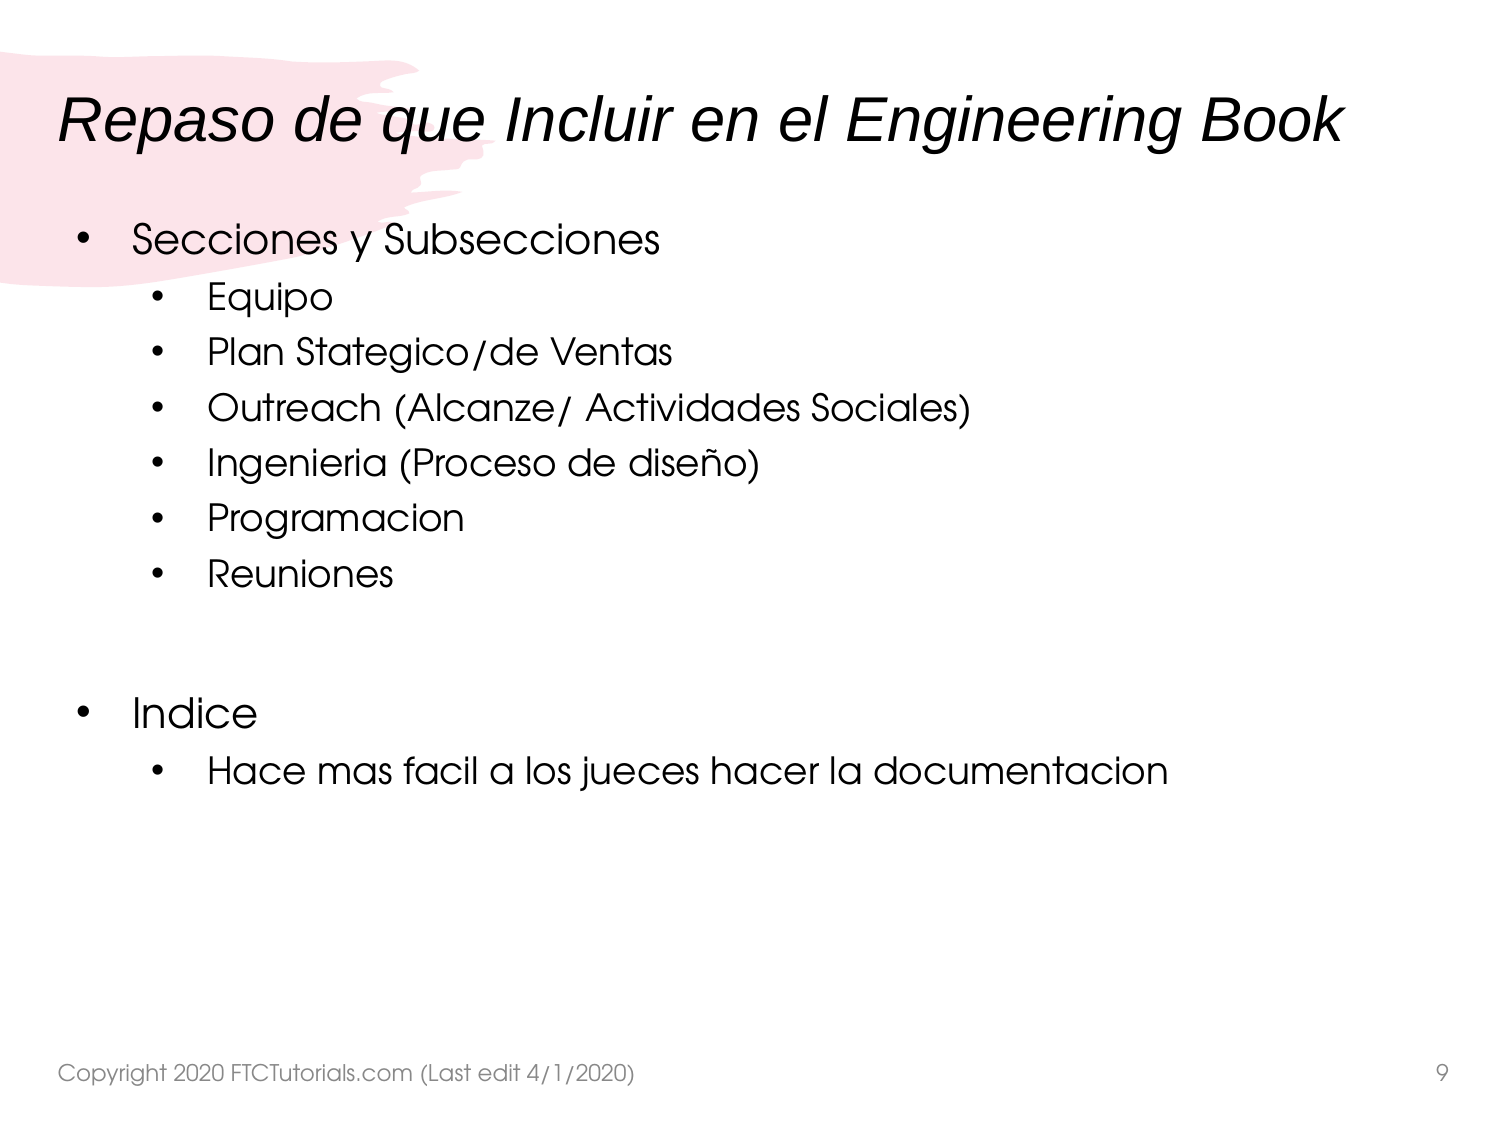

# Repaso de que Incluir en el Engineering Book
Secciones y Subsecciones
Equipo
Plan Stategico/de Ventas
Outreach (Alcanze/ Actividades Sociales)
Ingenieria (Proceso de diseño)
Programacion
Reuniones

Indice
Hace mas facil a los jueces hacer la documentacion

Copyright 2020 FTCTutorials.com (Last edit 4/1/2020)
9